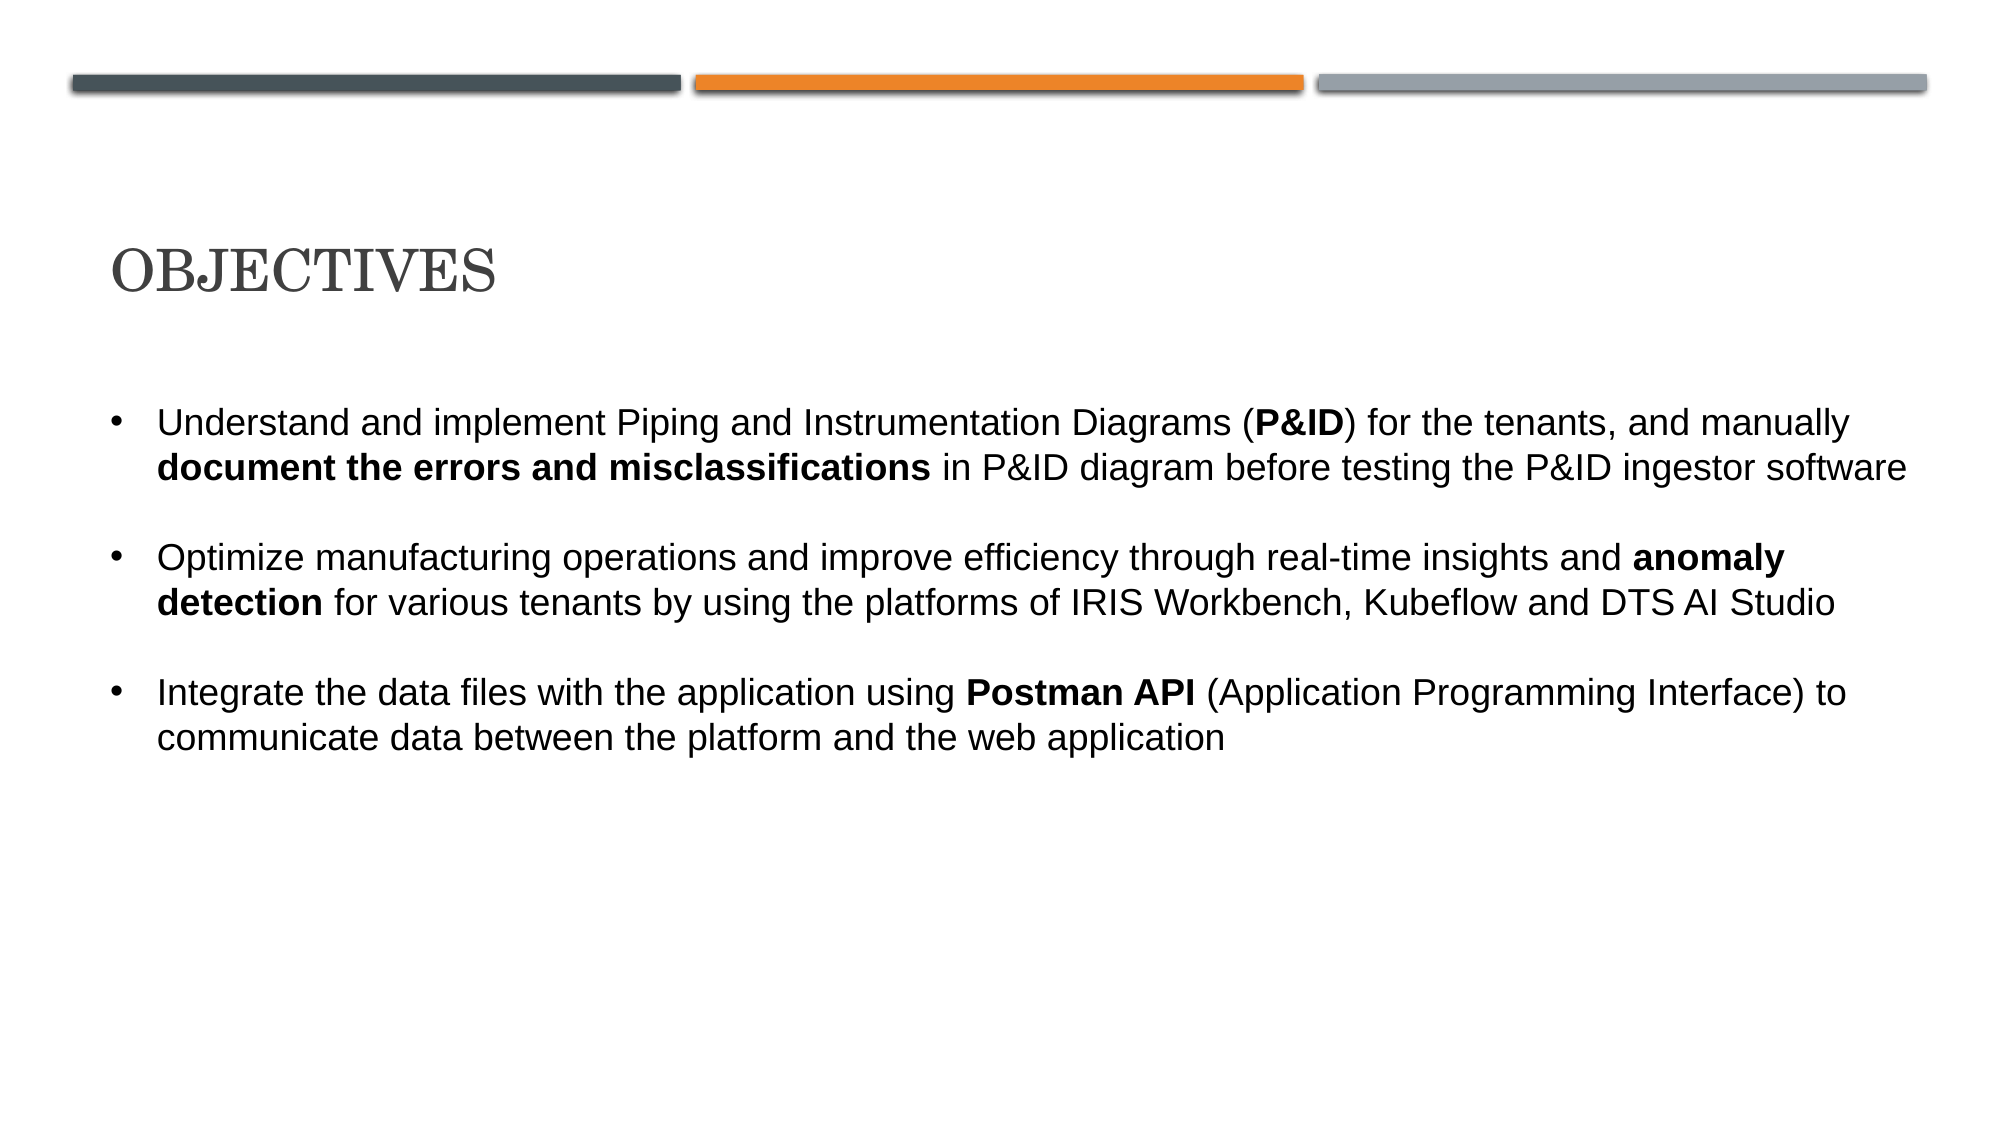

OBJECTIVES
Understand and implement Piping and Instrumentation Diagrams (P&ID) for the tenants, and manually document the errors and misclassifications in P&ID diagram before testing the P&ID ingestor software

Optimize manufacturing operations and improve efficiency through real-time insights and anomaly detection for various tenants by using the platforms of IRIS Workbench, Kubeflow and DTS AI Studio

Integrate the data files with the application using Postman API (Application Programming Interface) to communicate data between the platform and the web application